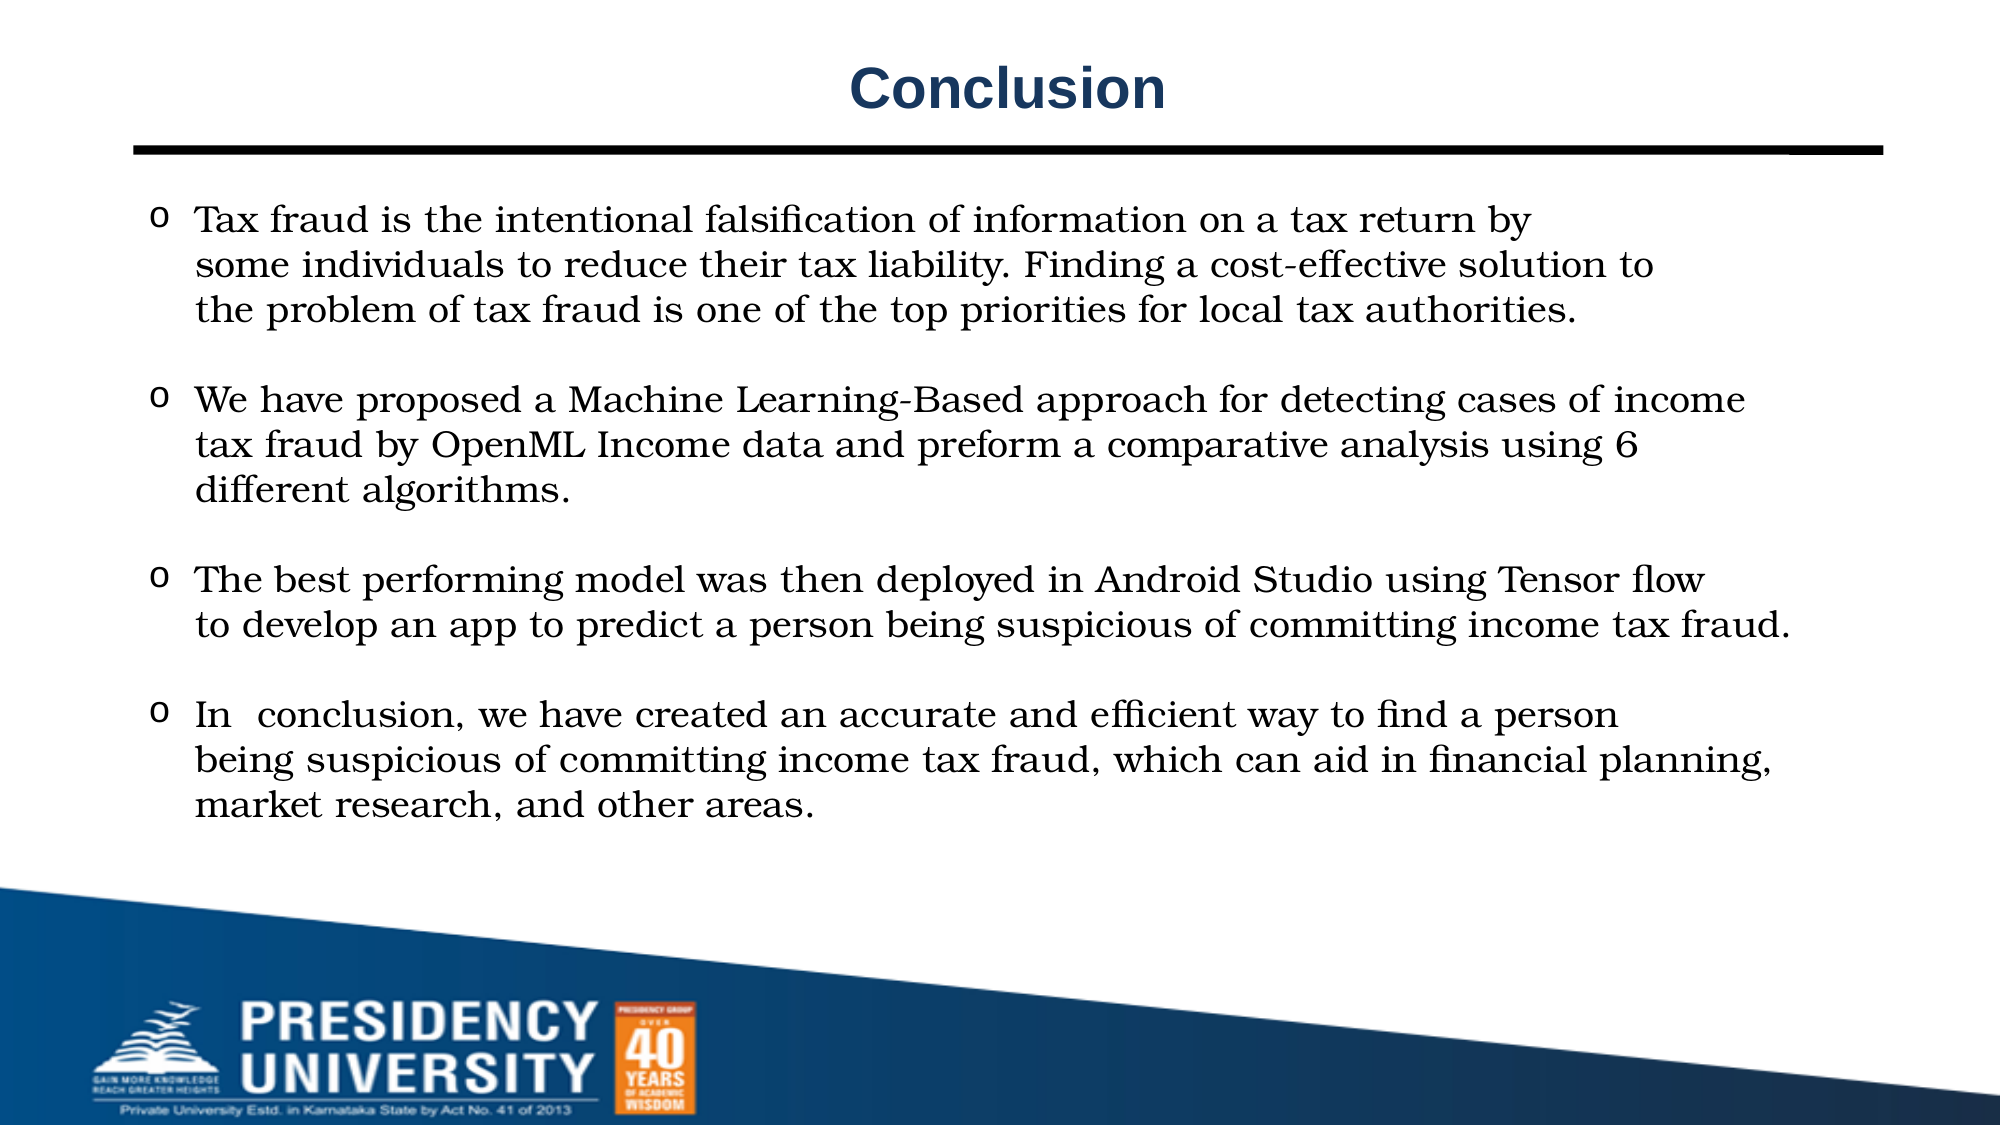

# Conclusion
Tax fraud is the intentional falsification of information on a tax return by some individuals to reduce their tax liability. Finding a cost-effective solution to the problem of tax fraud is one of the top priorities for local tax authorities.

We have proposed a Machine Learning-Based approach for detecting cases of income tax fraud by OpenML Income data and preform a comparative analysis using 6 different algorithms.

The best performing model was then deployed in Android Studio using Tensor flow to develop an app to predict a person being suspicious of committing income tax fraud.

In  conclusion, we have created an accurate and efficient way to find a person being suspicious of committing income tax fraud, which can aid in financial planning, market research, and other areas.